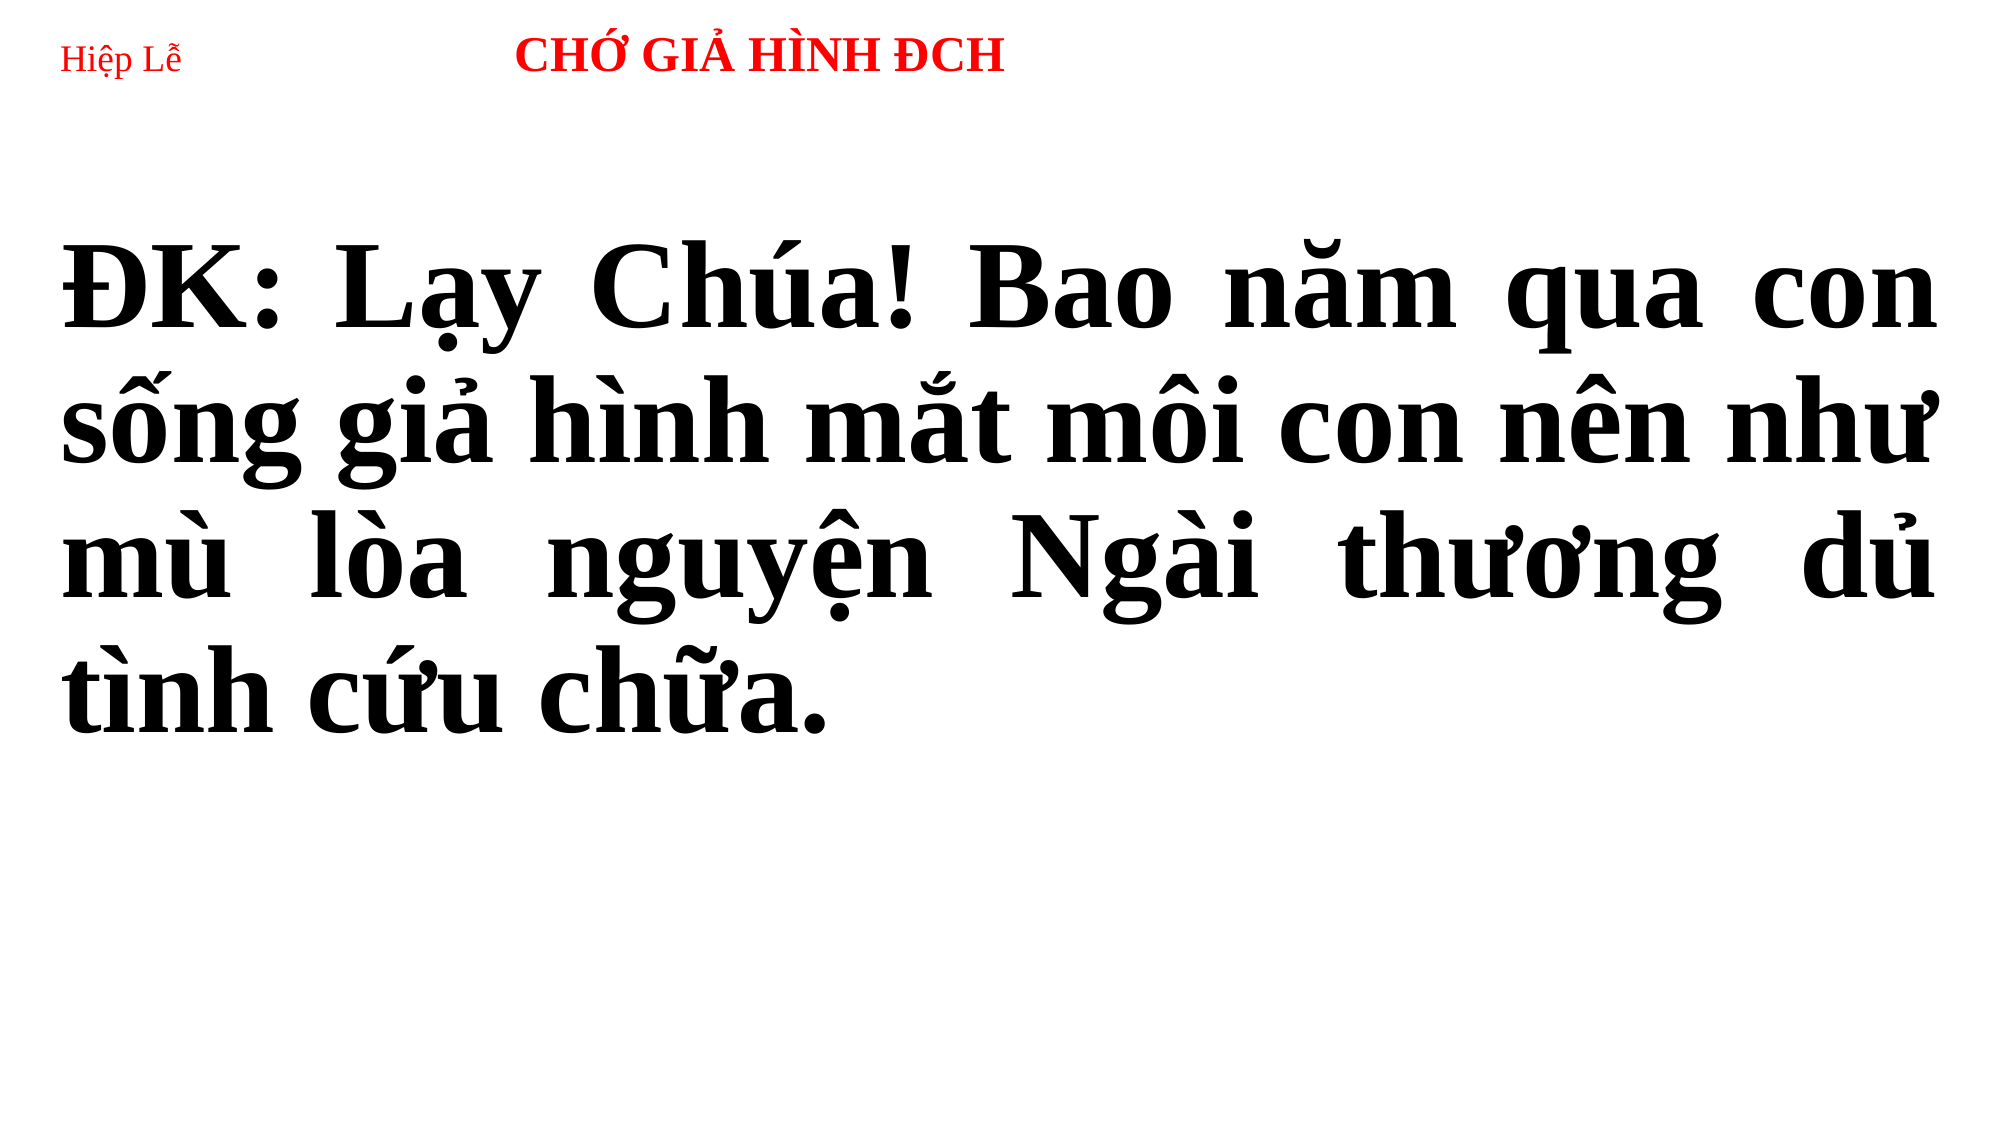

# Hiệp Lễ                                   CHỚ GIẢ HÌNH ĐCH
ĐK: Lạy Chúa! Bao năm qua con sống giả hình mắt môi con nên như mù lòa nguyện Ngài thương dủ tình cứu chữa.